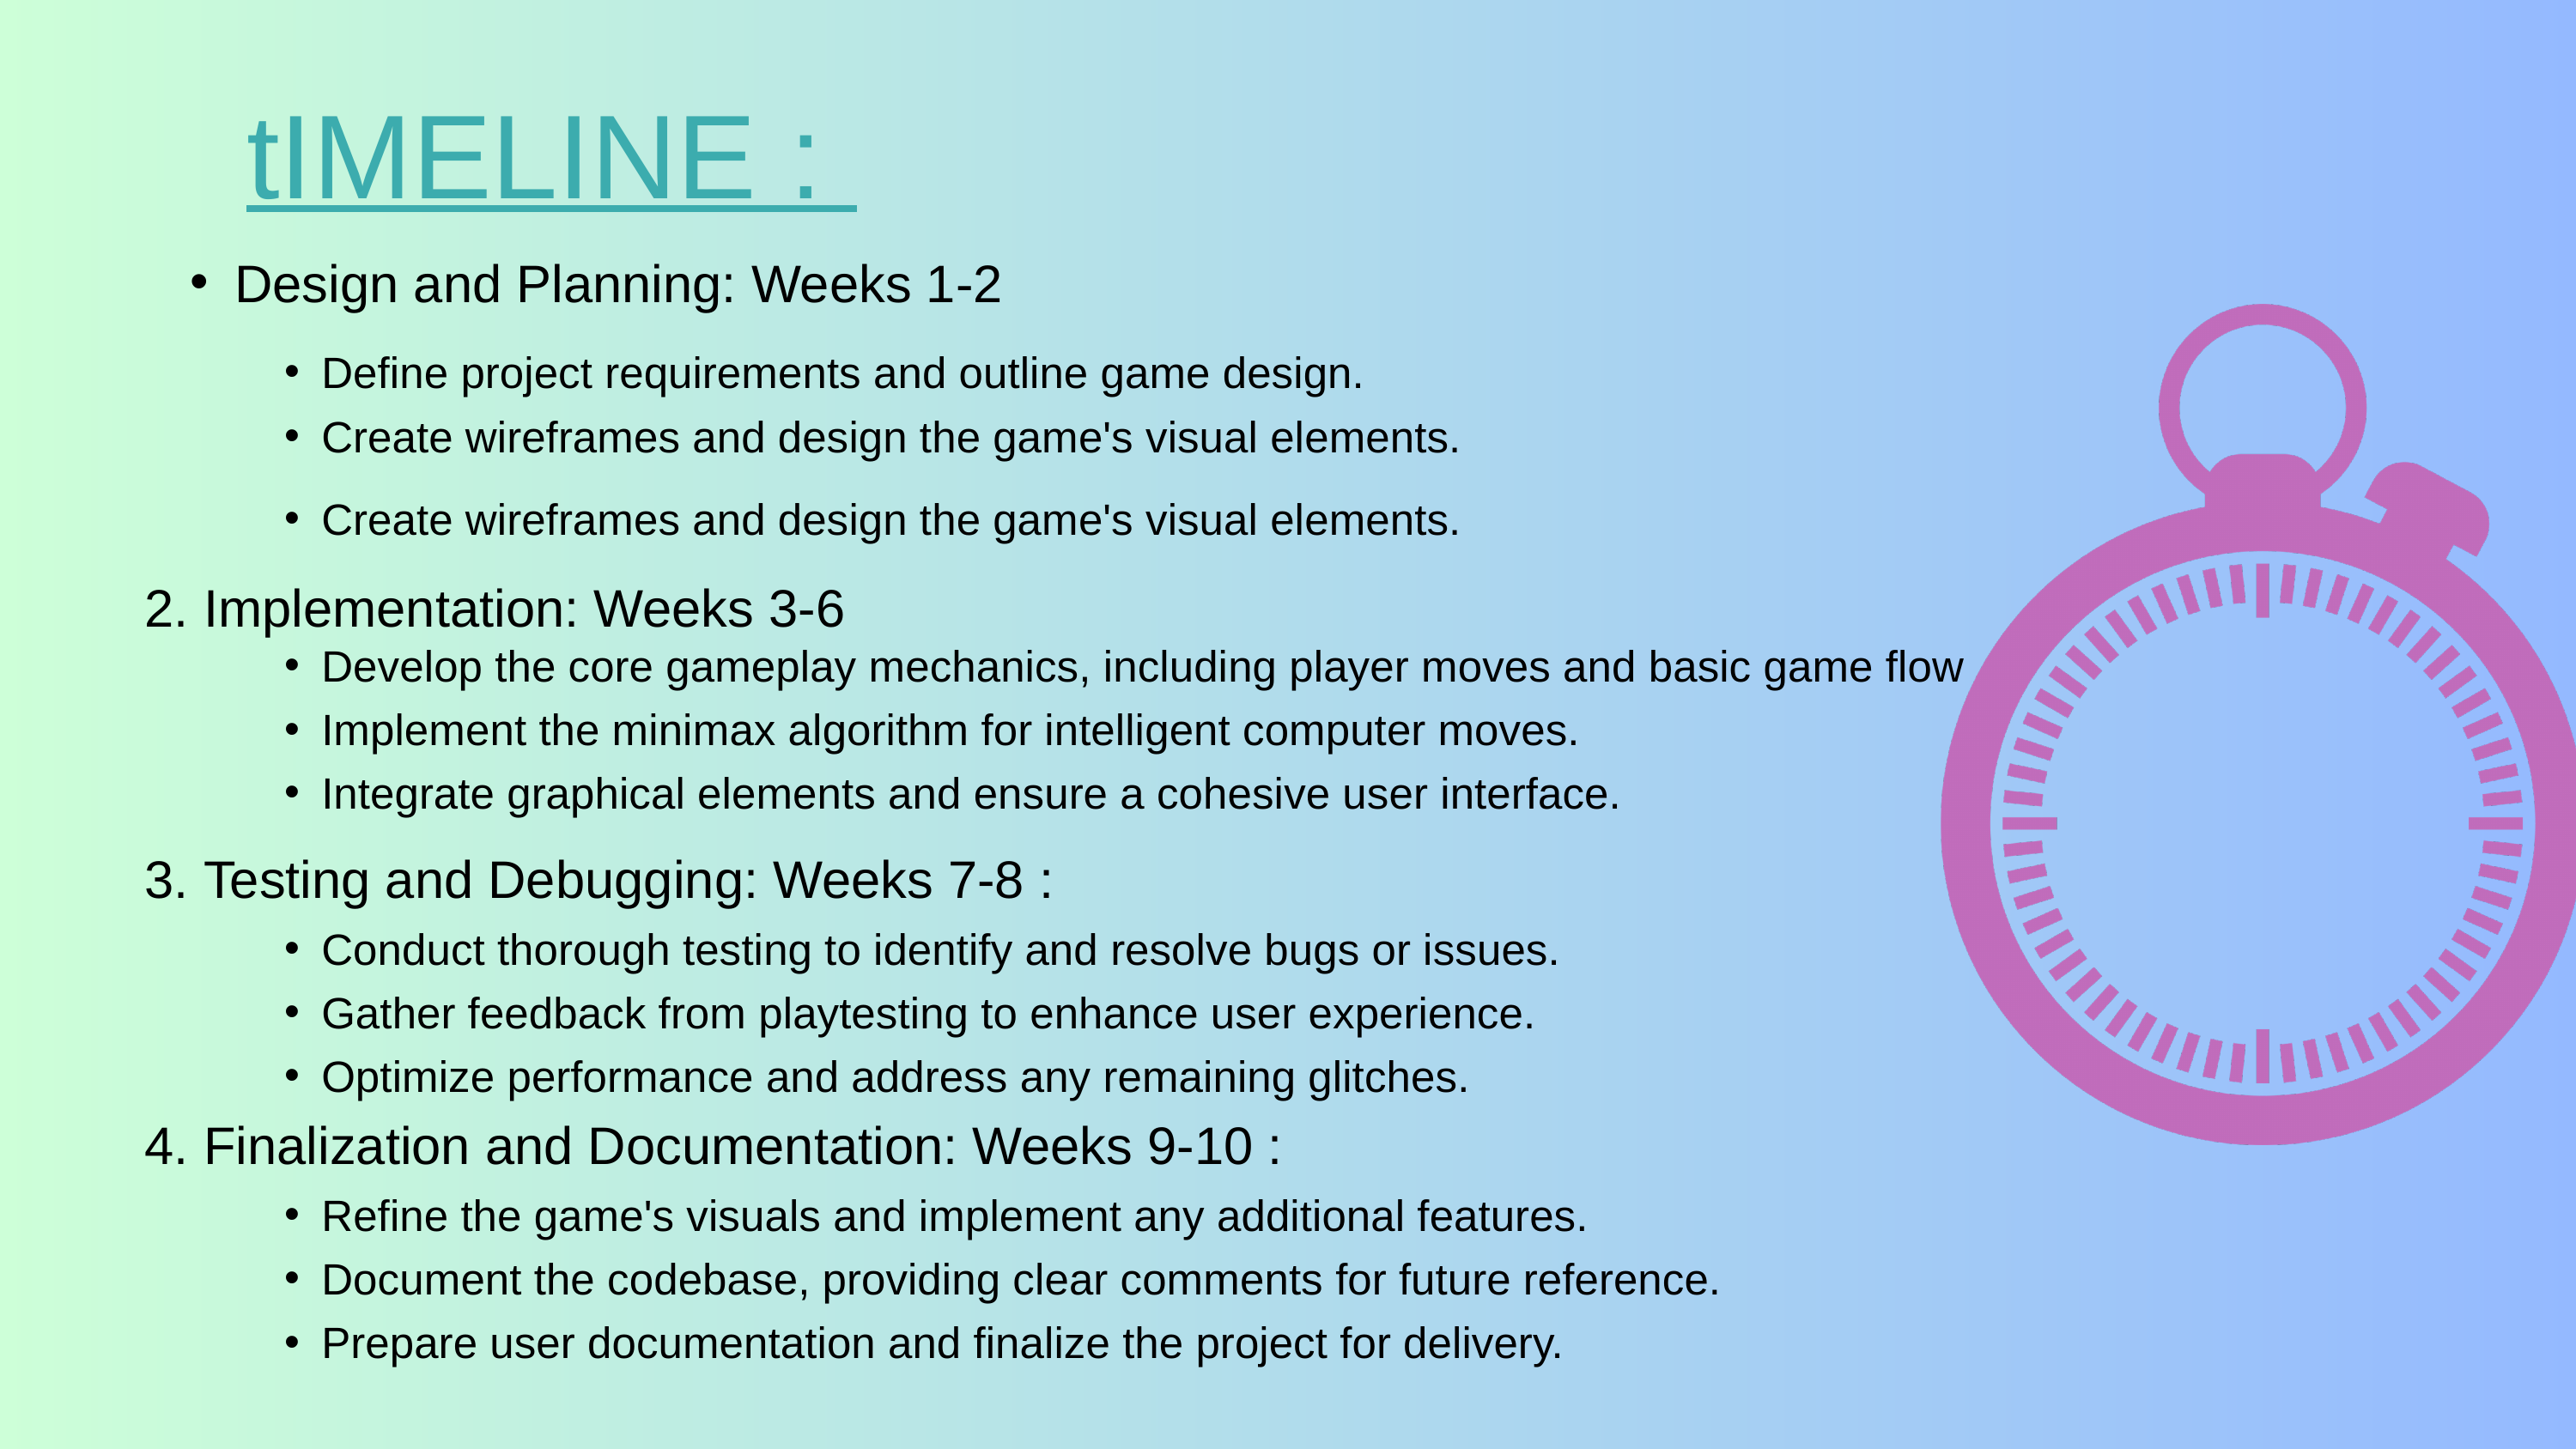

tIMELINE :
Design and Planning: Weeks 1-2

Define project requirements and outline game design.
Create wireframes and design the game's visual elements.
Create wireframes and design the game's visual elements.
2. Implementation: Weeks 3-6
Develop the core gameplay mechanics, including player moves and basic game flow
Implement the minimax algorithm for intelligent computer moves.

Integrate graphical elements and ensure a cohesive user interface.

3. Testing and Debugging: Weeks 7-8 :
Conduct thorough testing to identify and resolve bugs or issues.
Gather feedback from playtesting to enhance user experience.
Optimize performance and address any remaining glitches.
4. Finalization and Documentation: Weeks 9-10 :
Refine the game's visuals and implement any additional features.
Document the codebase, providing clear comments for future reference.
Prepare user documentation and finalize the project for delivery.